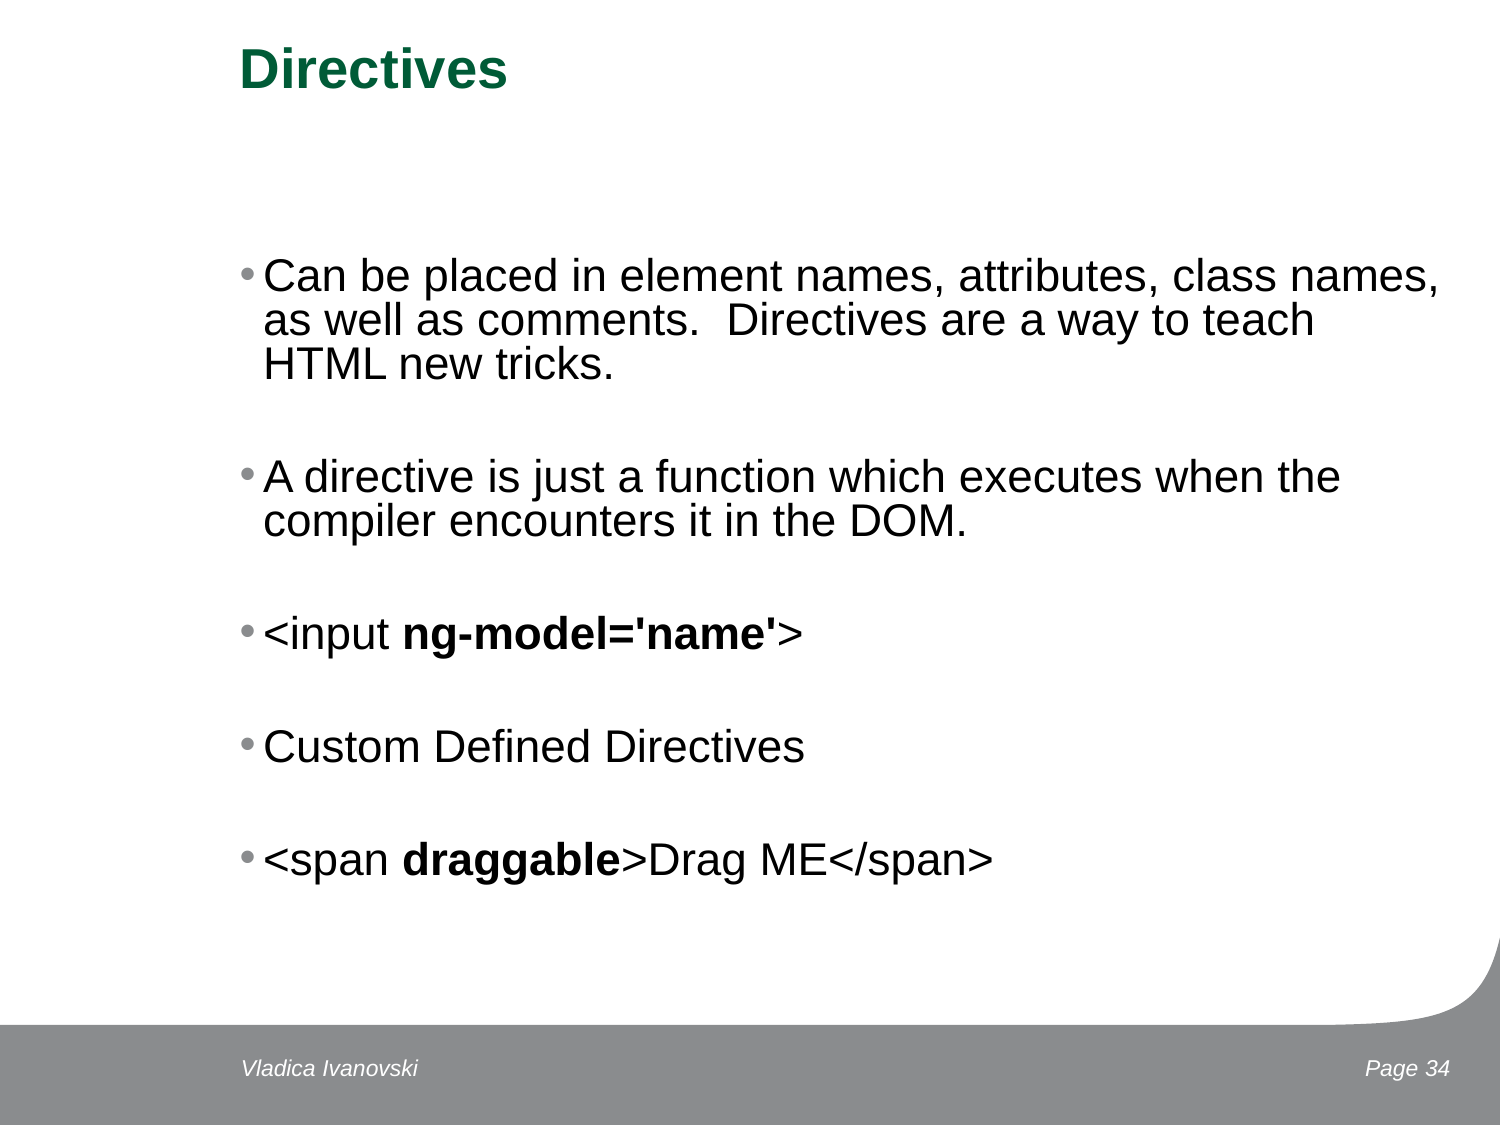

# Directives
Can be placed in element names, attributes, class names, as well as comments.  Directives are a way to teach HTML new tricks.

A directive is just a function which executes when the compiler encounters it in the DOM.

<input ng-model='name'>

Custom Defined Directives

<span draggable>Drag ME</span>

Vladica Ivanovski
 Page 34